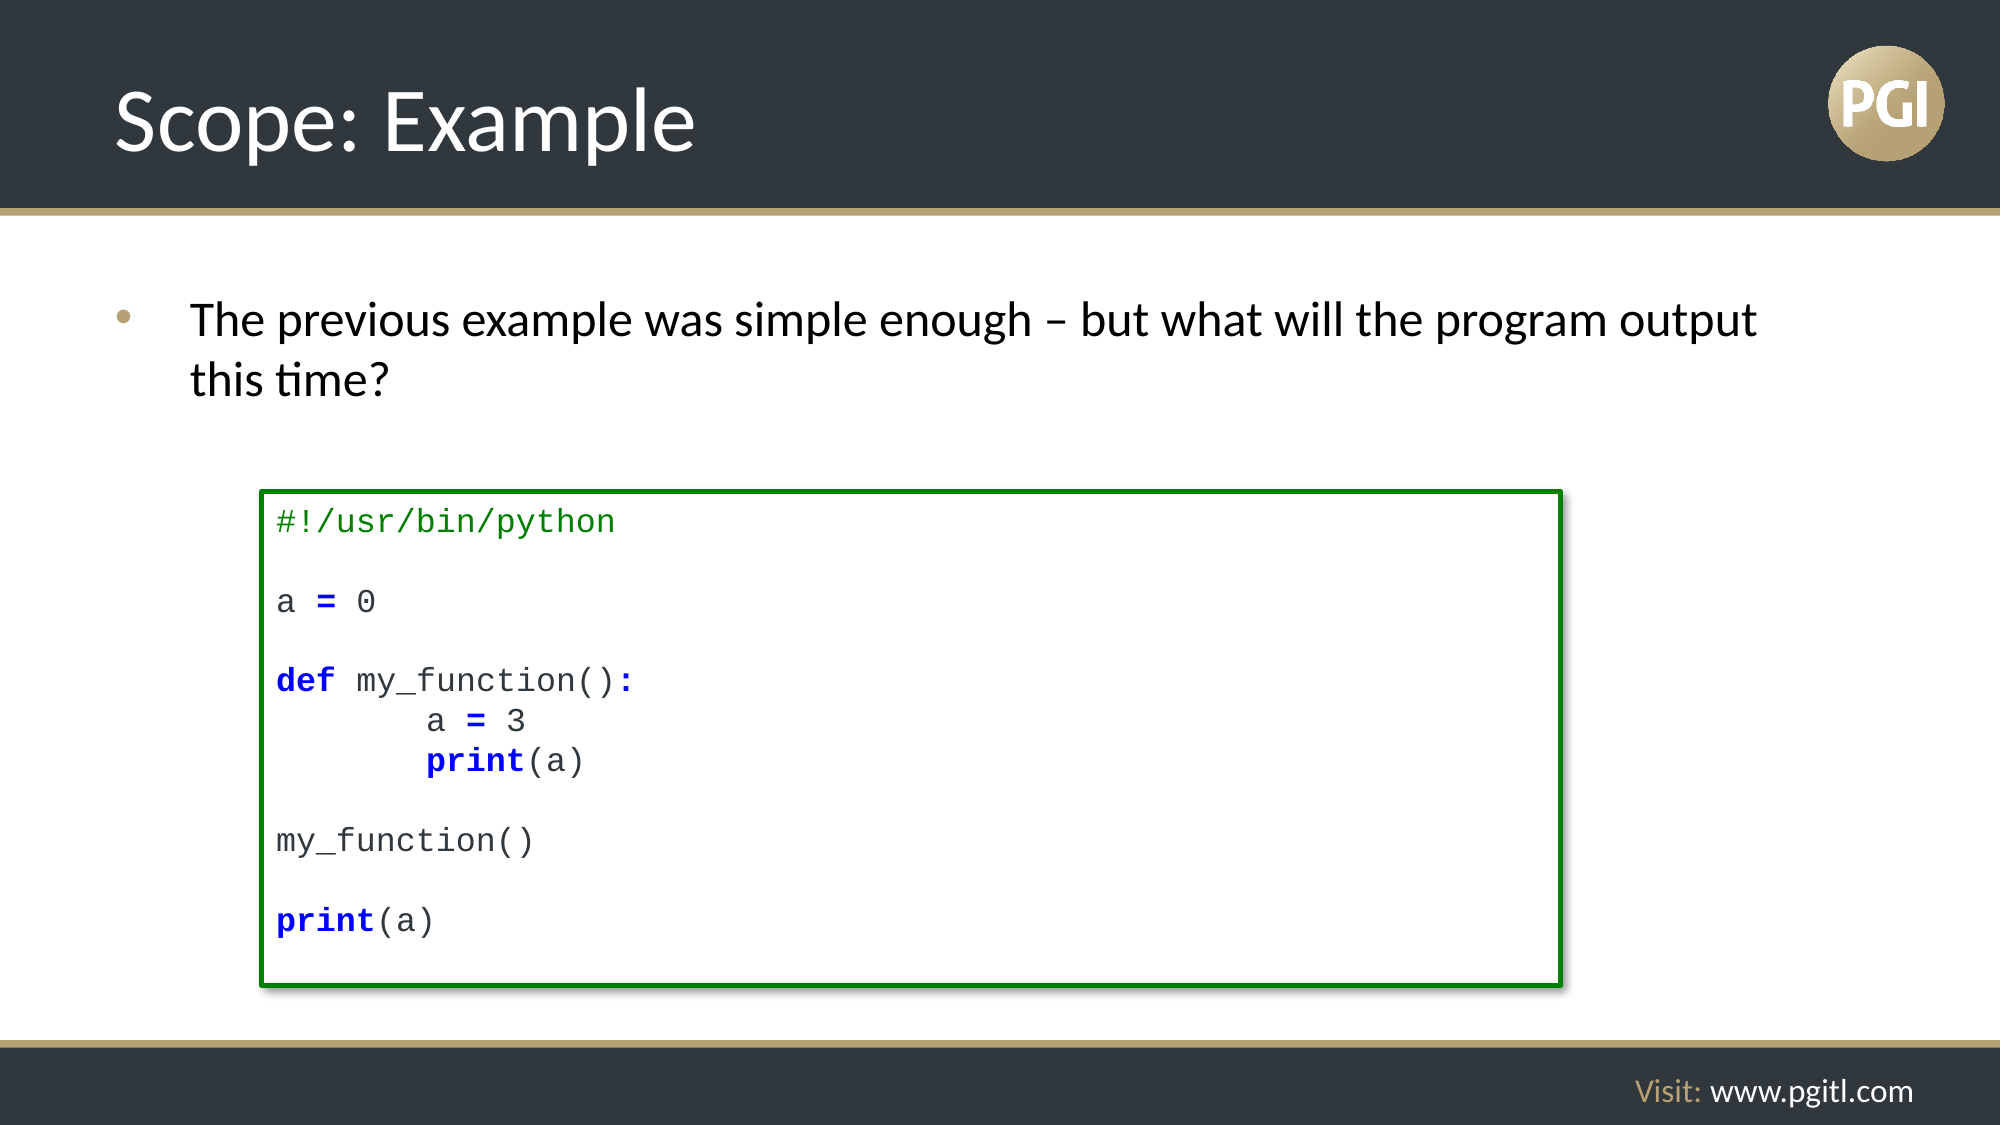

# Scope: Example
The previous example was simple enough – but what will the program output this time?
#!/usr/bin/python

a = 0

def my_function():
	a = 3
	print(a)

my_function()

print(a)